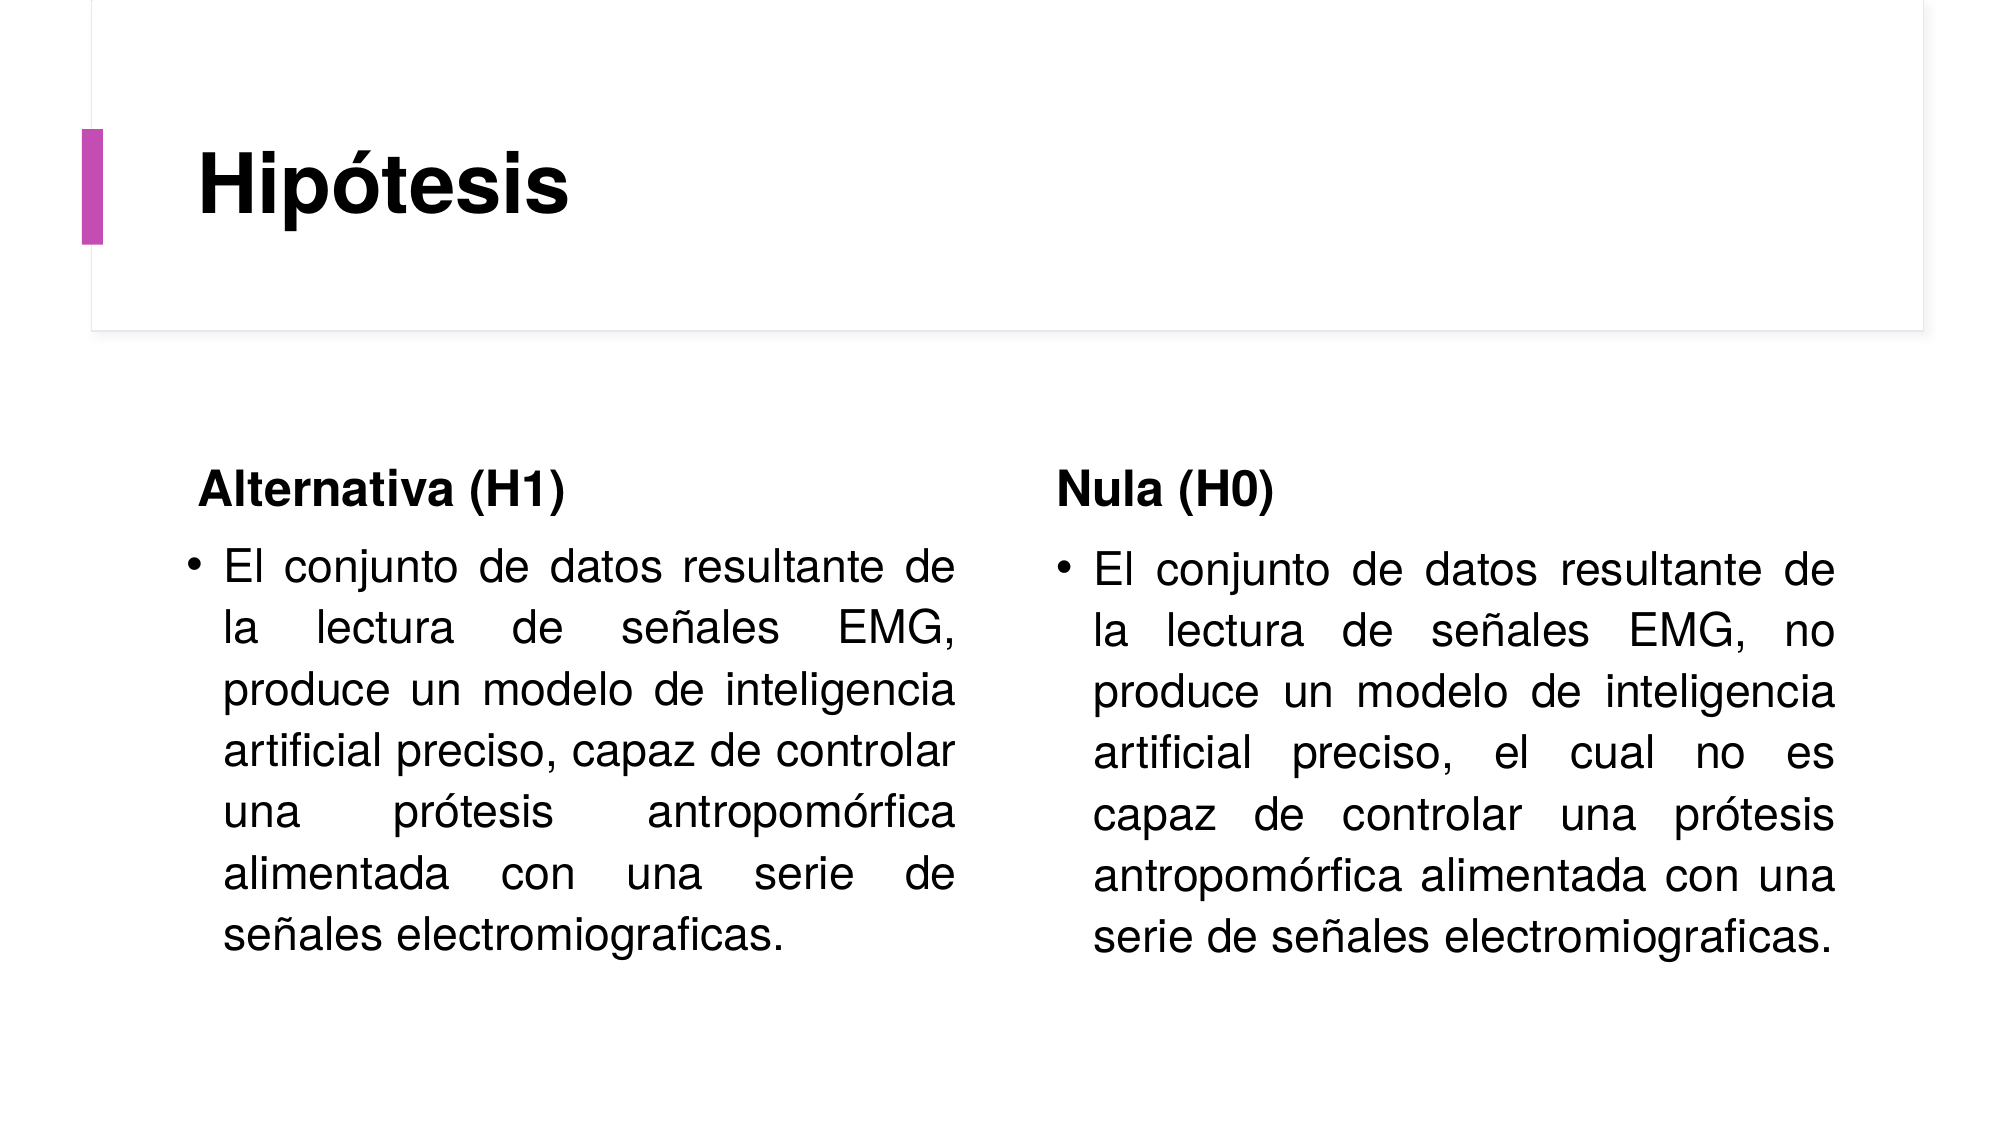

# Hipótesis
Alternativa (H1)
Nula (H0)
El conjunto de datos resultante de la lectura de señales EMG, produce un modelo de inteligencia artificial preciso, capaz de controlar una prótesis antropomórfica alimentada con una serie de señales electromiograficas.
El conjunto de datos resultante de la lectura de señales EMG, no produce un modelo de inteligencia artificial preciso, el cual no es capaz de controlar una prótesis antropomórfica alimentada con una serie de señales electromiograficas.